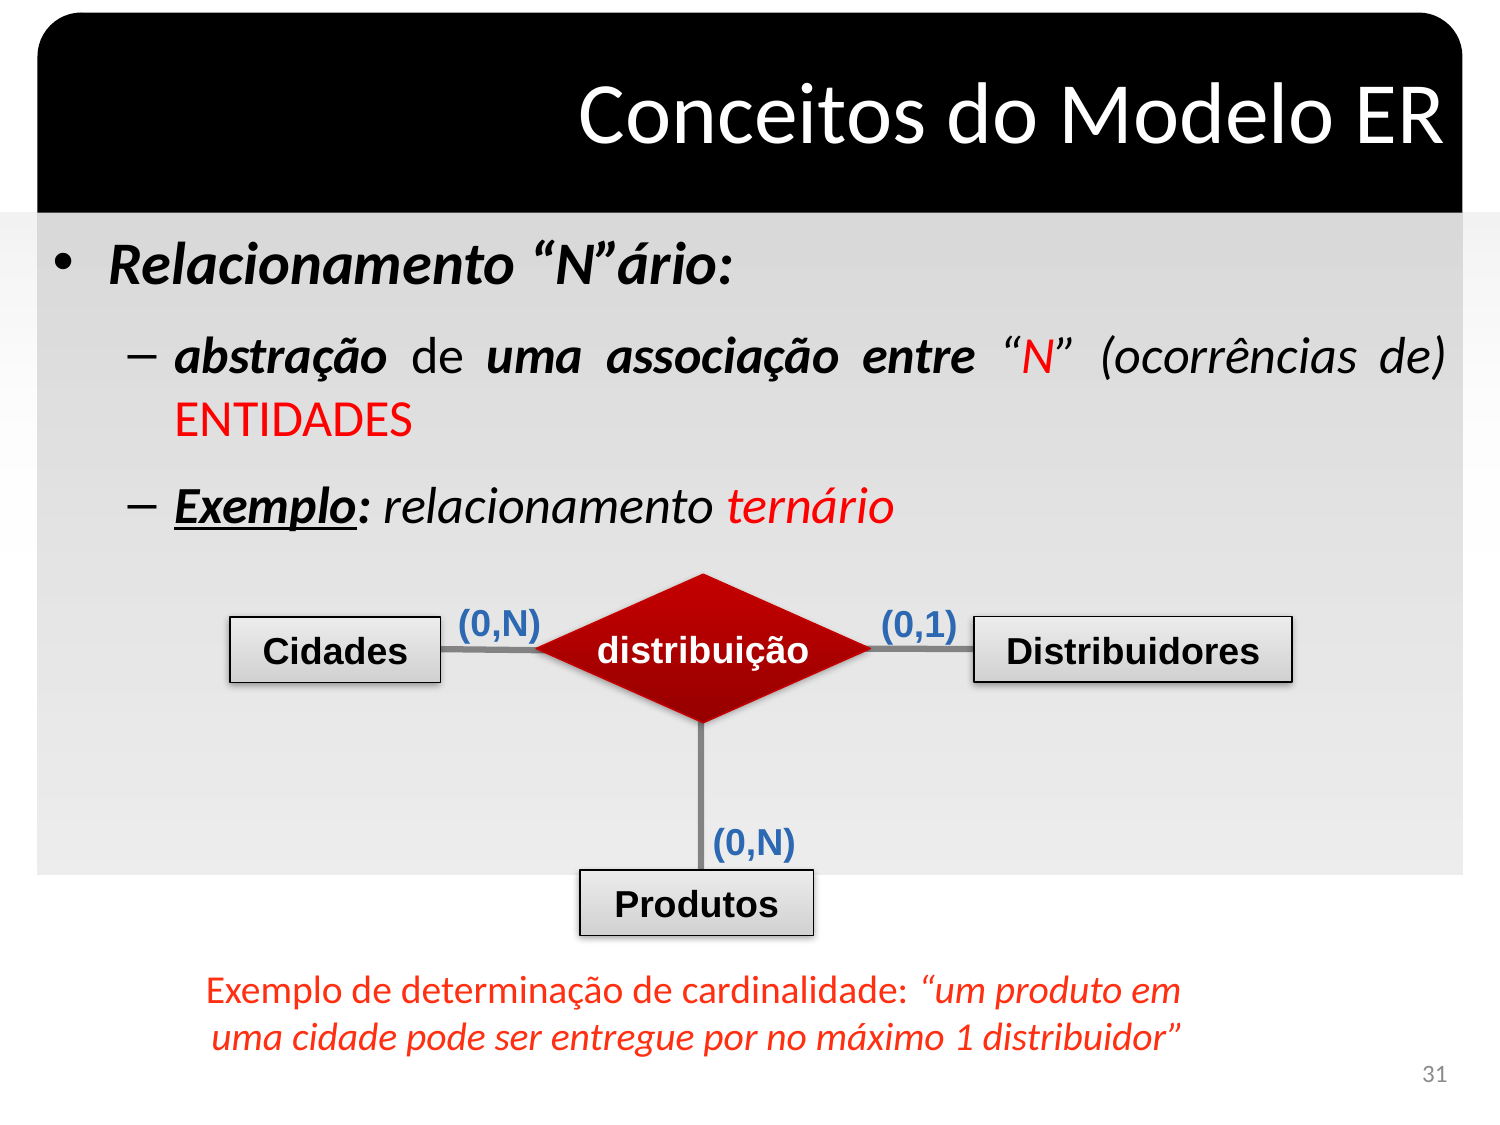

# Conceitos do Modelo ER
Relacionamento “N”ário:
abstração de uma associação entre “N” (ocorrências de) ENTIDADES
Exemplo: relacionamento ternário
distribuição
(0,N)
(0,1)
Distribuidores
Cidades

(0,N)
Produtos
Exemplo de determinação de cardinalidade: “um produto em
uma cidade pode ser entregue por no máximo 1 distribuidor”
31